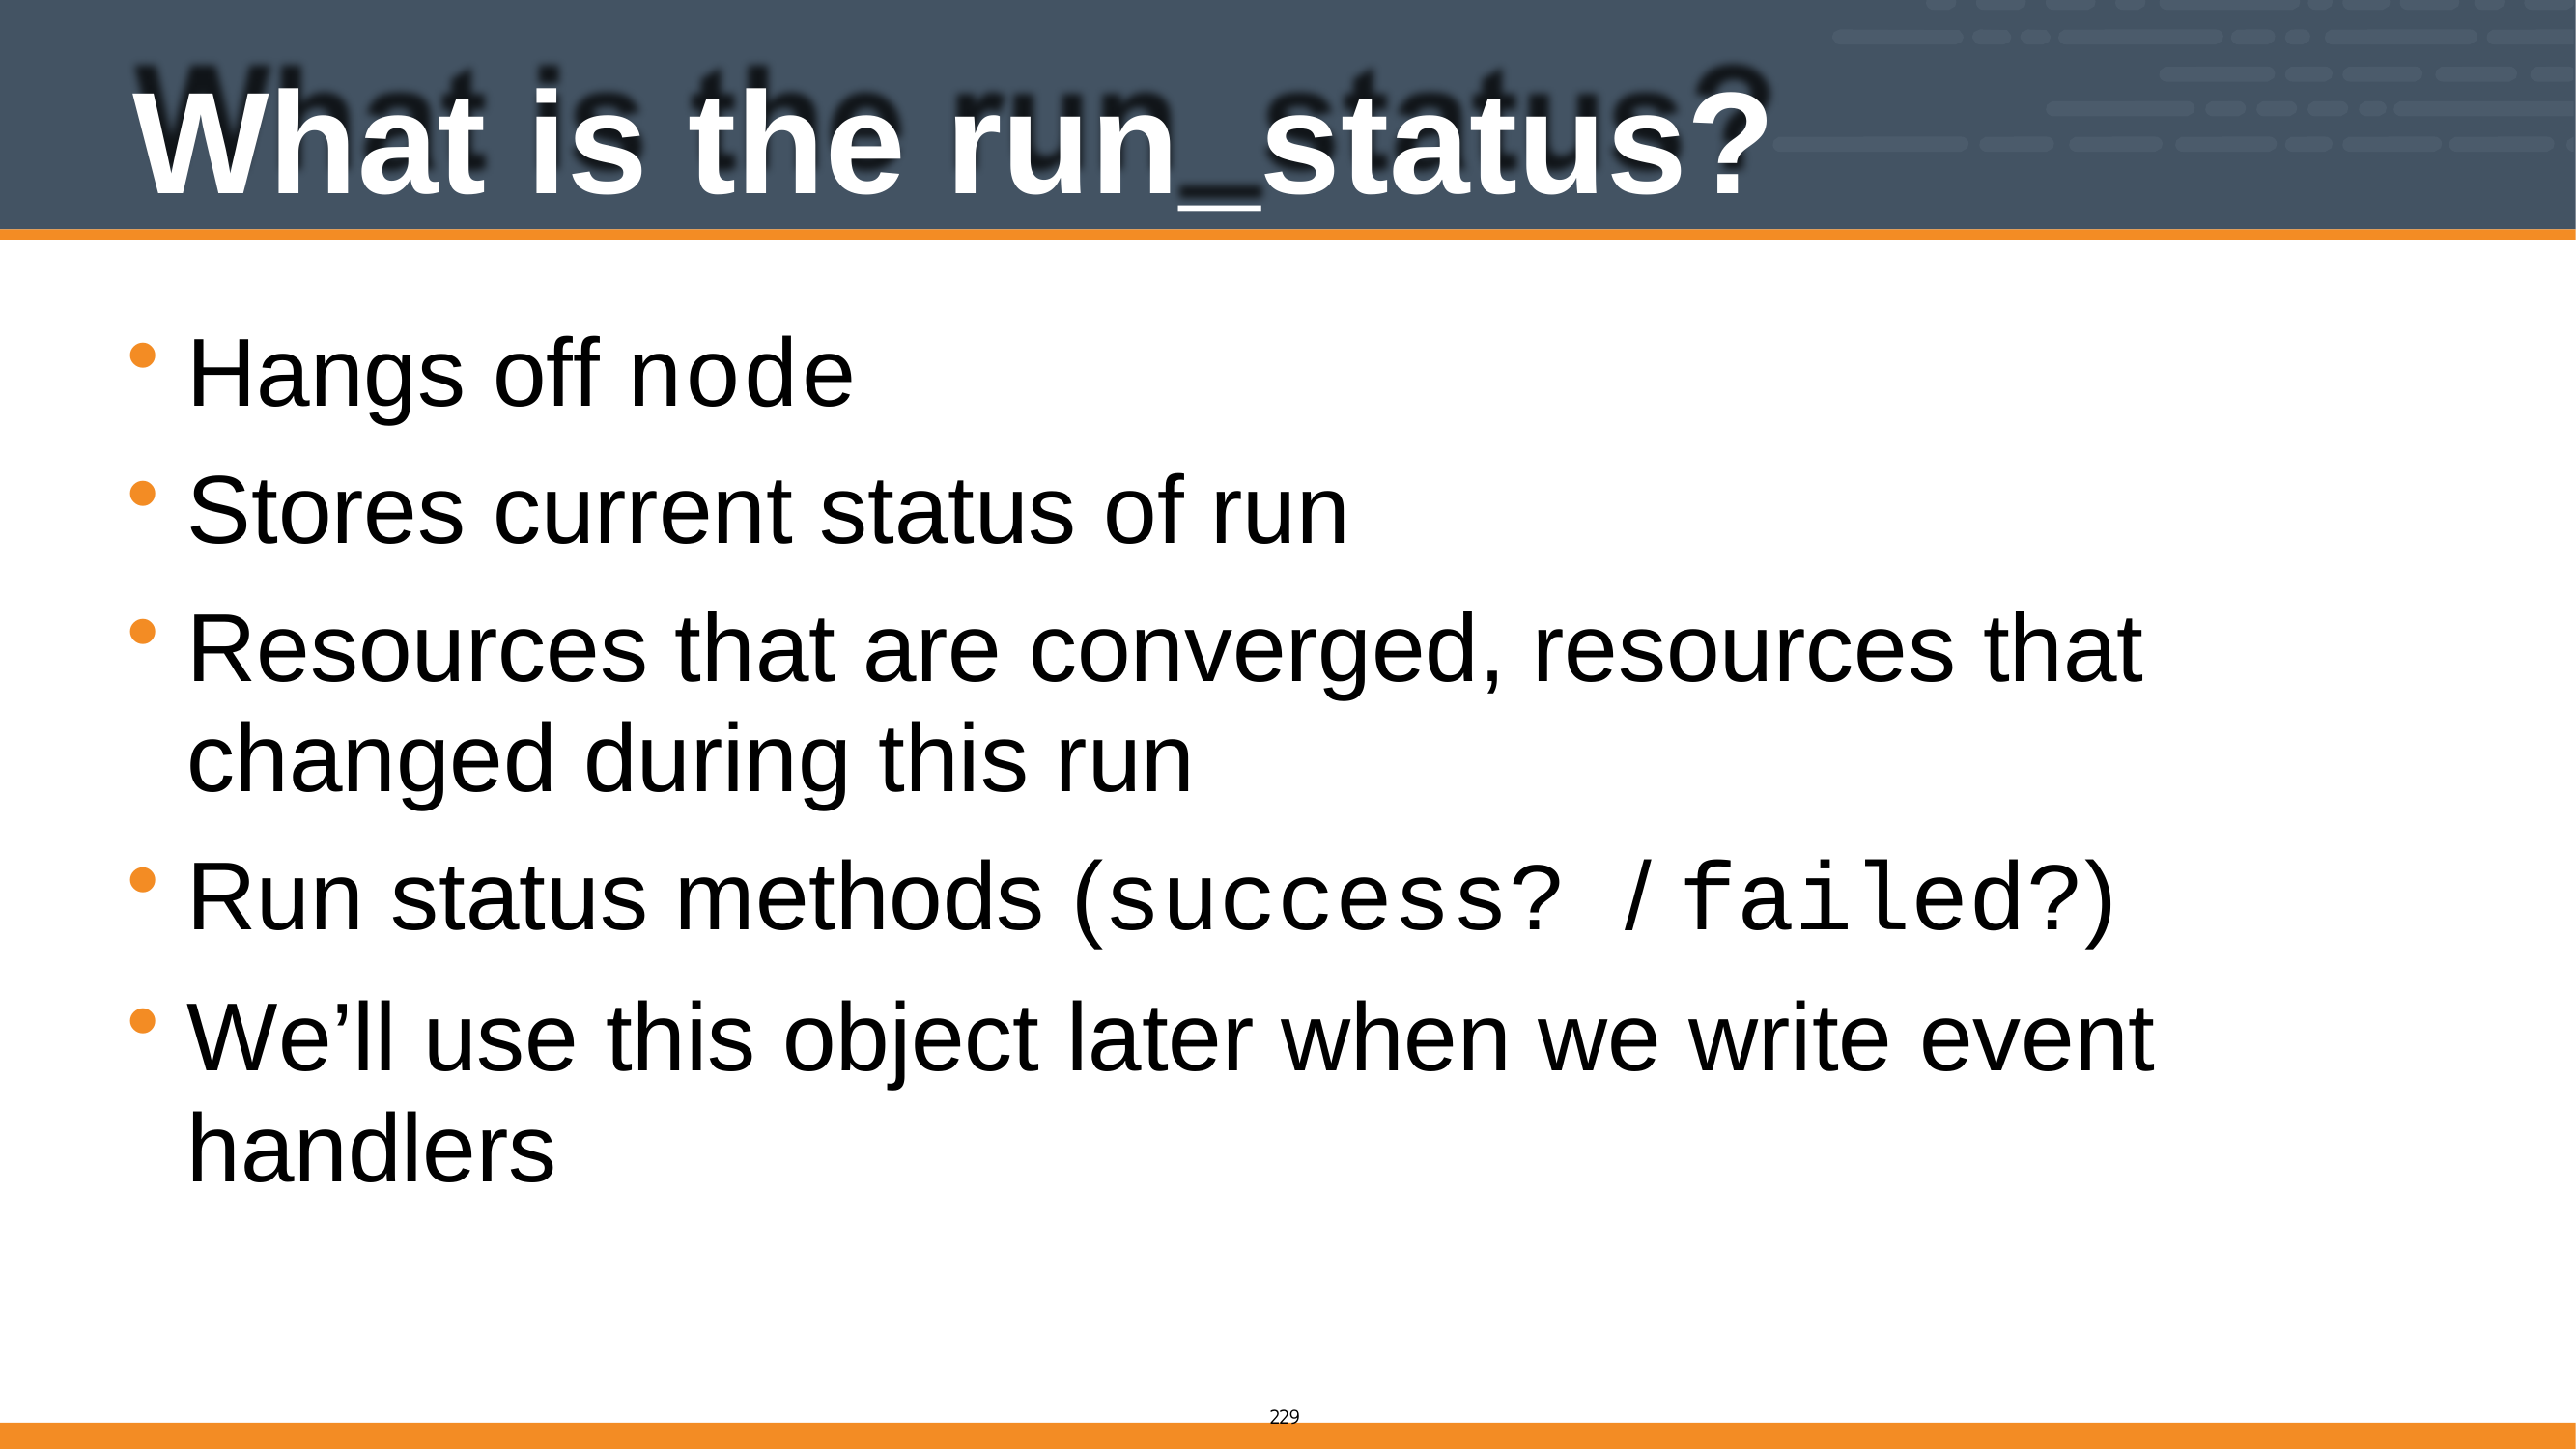

# What is the run_status?

Hangs off node
Stores current status of run
Resources that are converged, resources that changed during this run
Run status methods (success? / failed?)
We’ll use this object later when we write event handlers
229